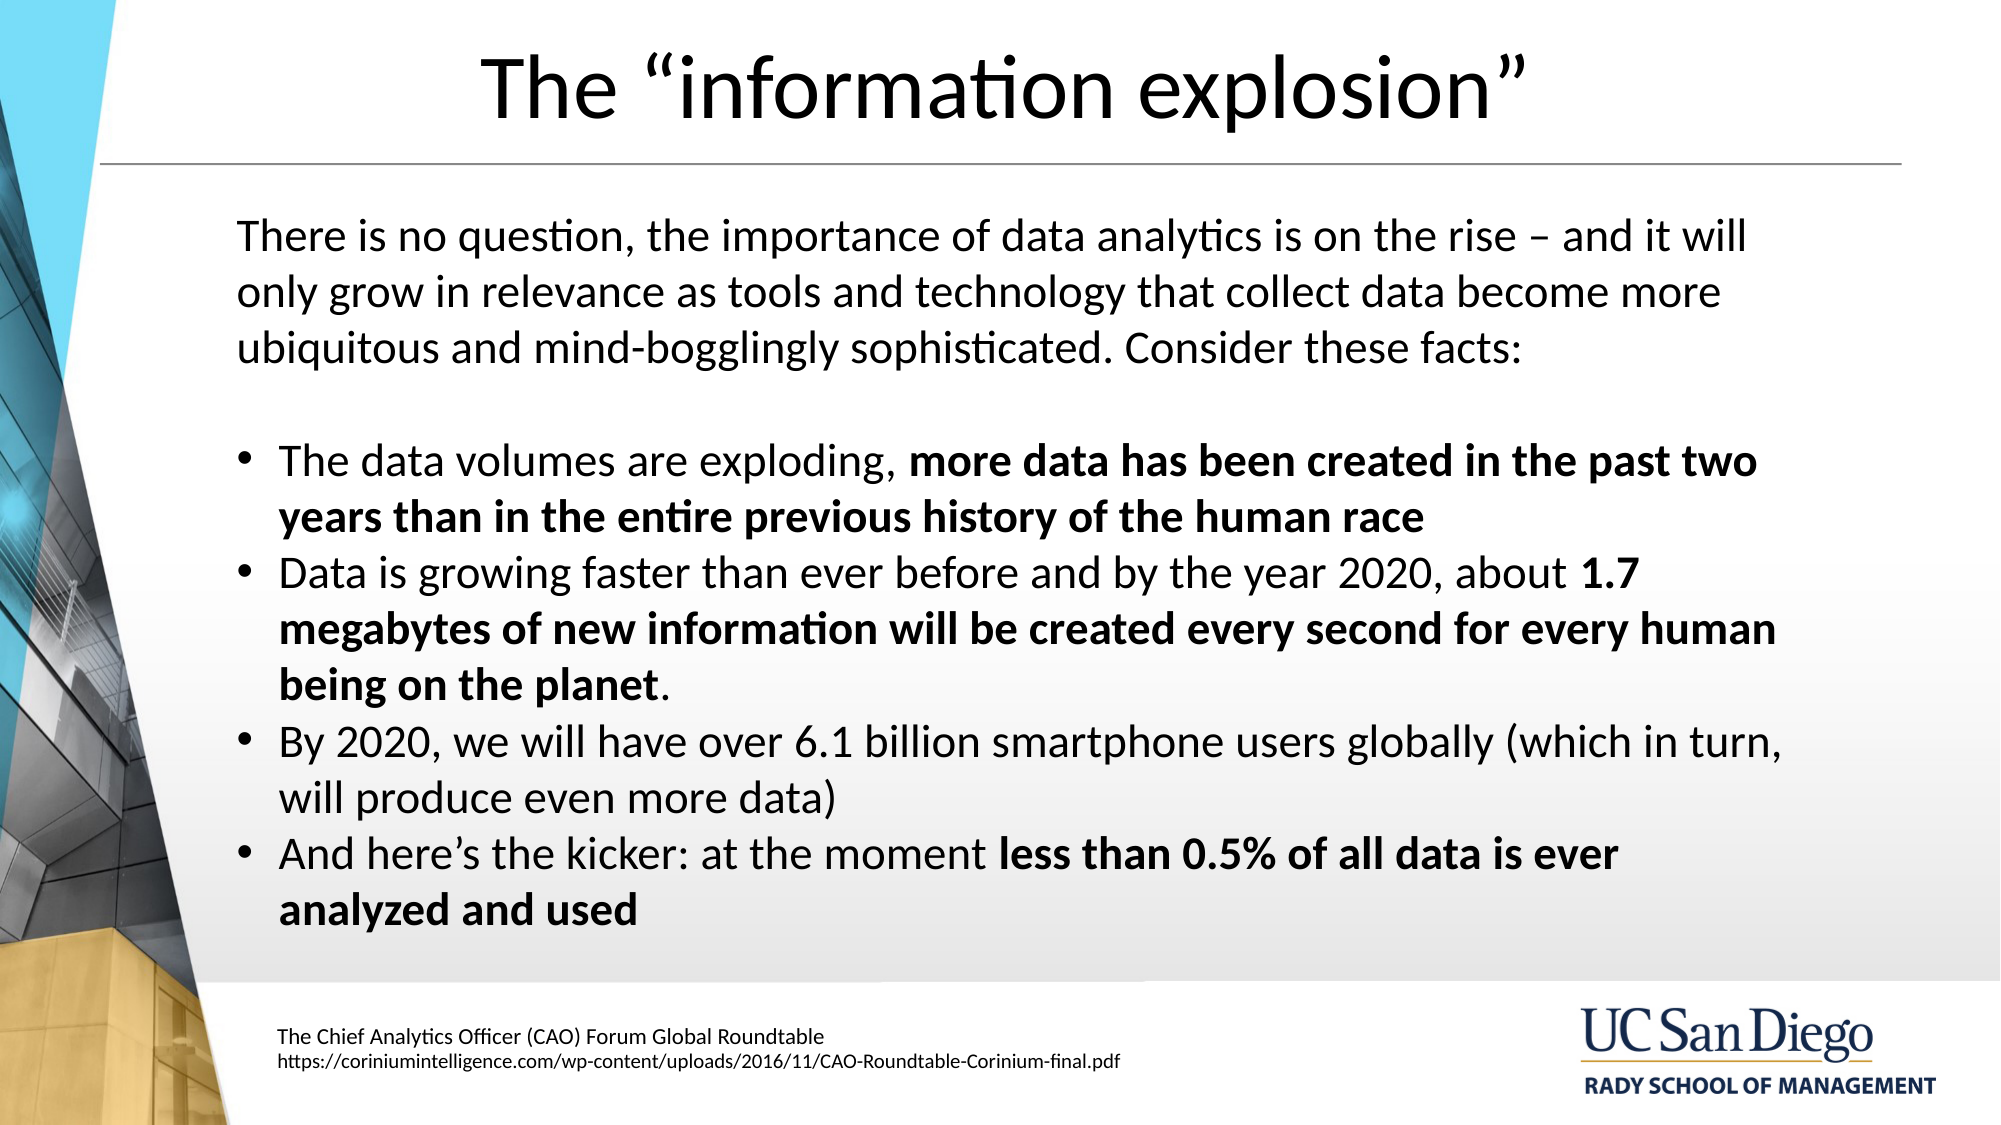

# The “information explosion”

There is no question, the importance of data analytics is on the rise – and it will only grow in relevance as tools and technology that collect data become more ubiquitous and mind-bogglingly sophisticated. Consider these facts:

The data volumes are exploding, more data has been created in the past two years than in the entire previous history of the human race
Data is growing faster than ever before and by the year 2020, about 1.7 megabytes of new information will be created every second for every human being on the planet.
By 2020, we will have over 6.1 billion smartphone users globally (which in turn, will produce even more data)
And here’s the kicker: at the moment less than 0.5% of all data is ever analyzed and used
The Chief Analytics Officer (CAO) Forum Global Roundtable

https://coriniumintelligence.com/wp-content/uploads/2016/11/CAO-Roundtable-Corinium-final.pdf